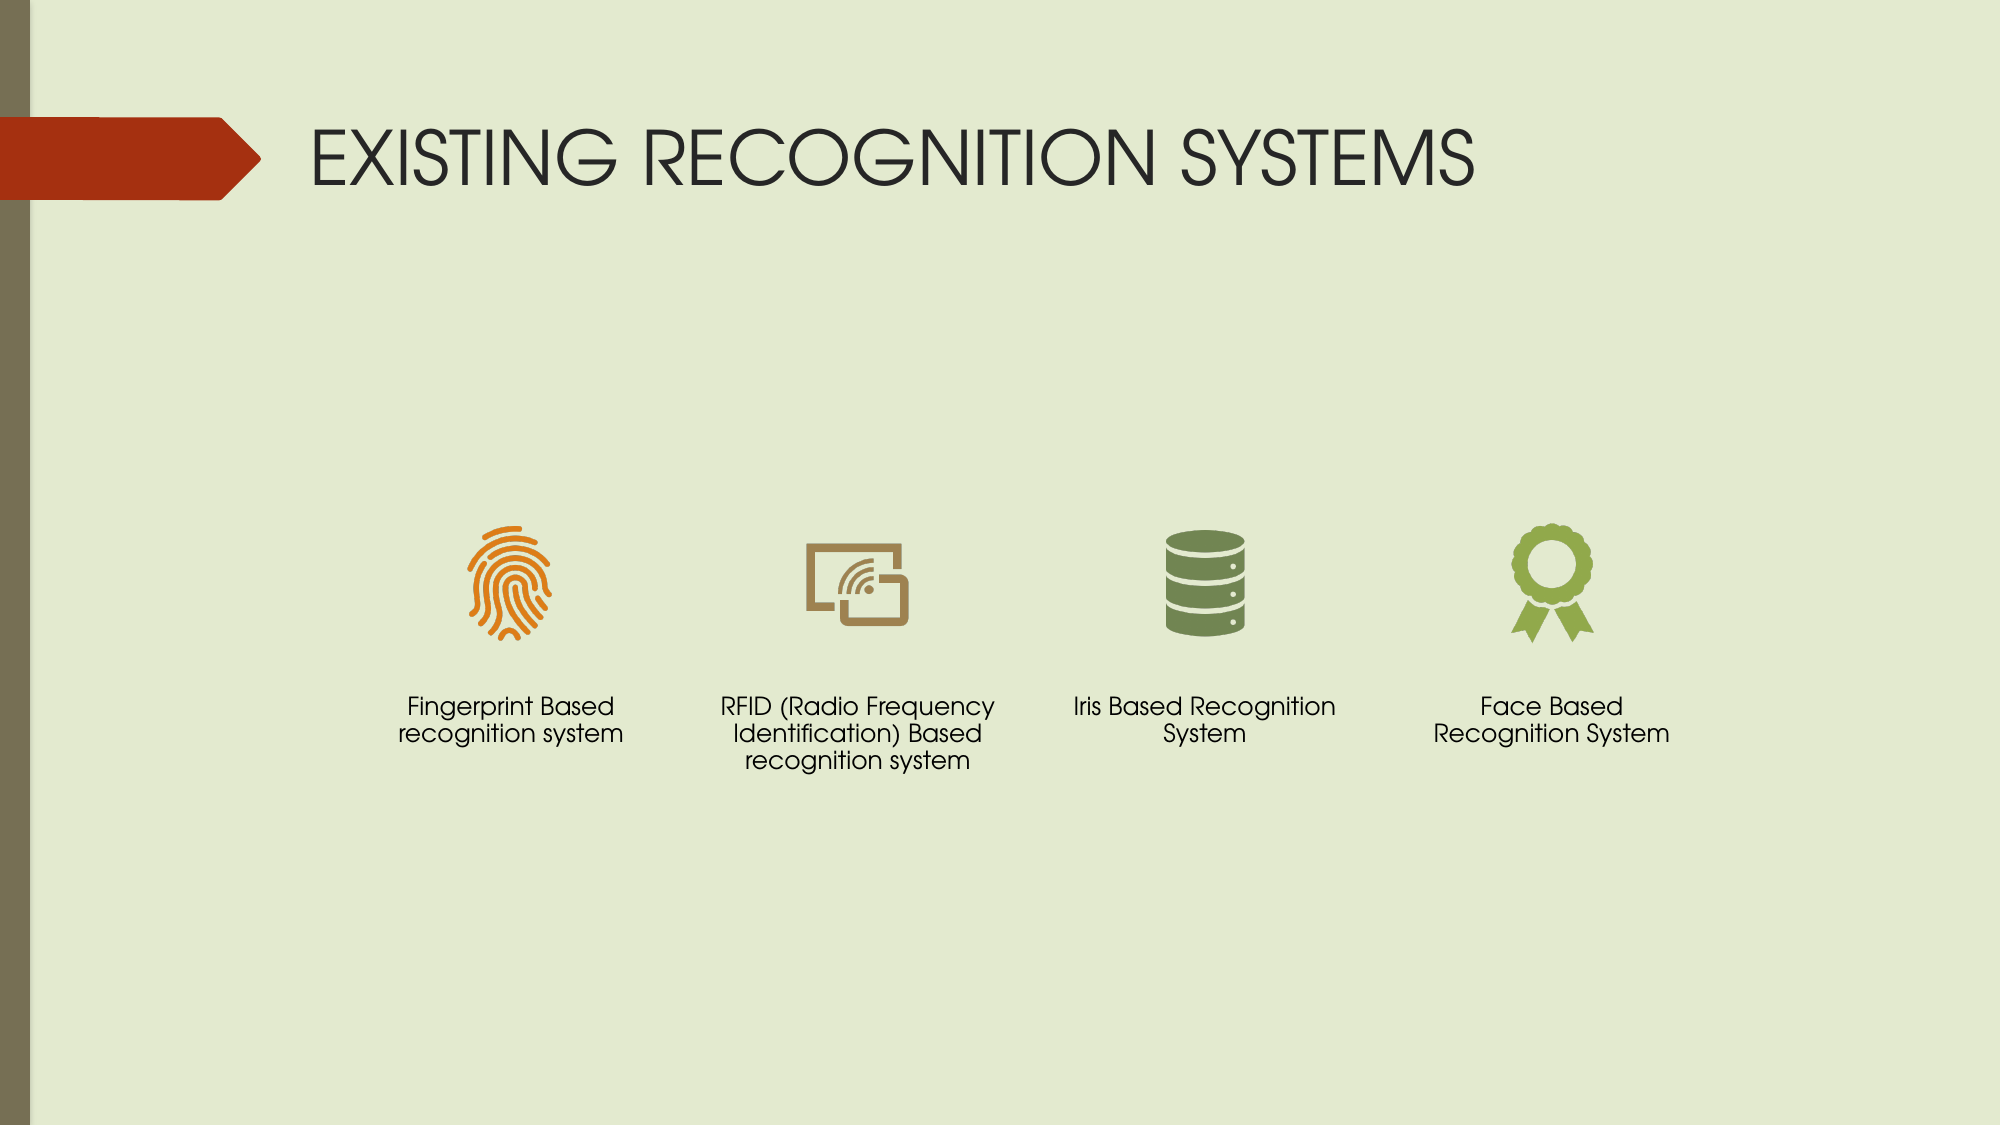

# EXISTING RECOGNITION SYSTEMS

Fingerprint Based recognition system
RFID (Radio Frequency Identification) Based recognition system
Iris Based Recognition System
Face Based Recognition System